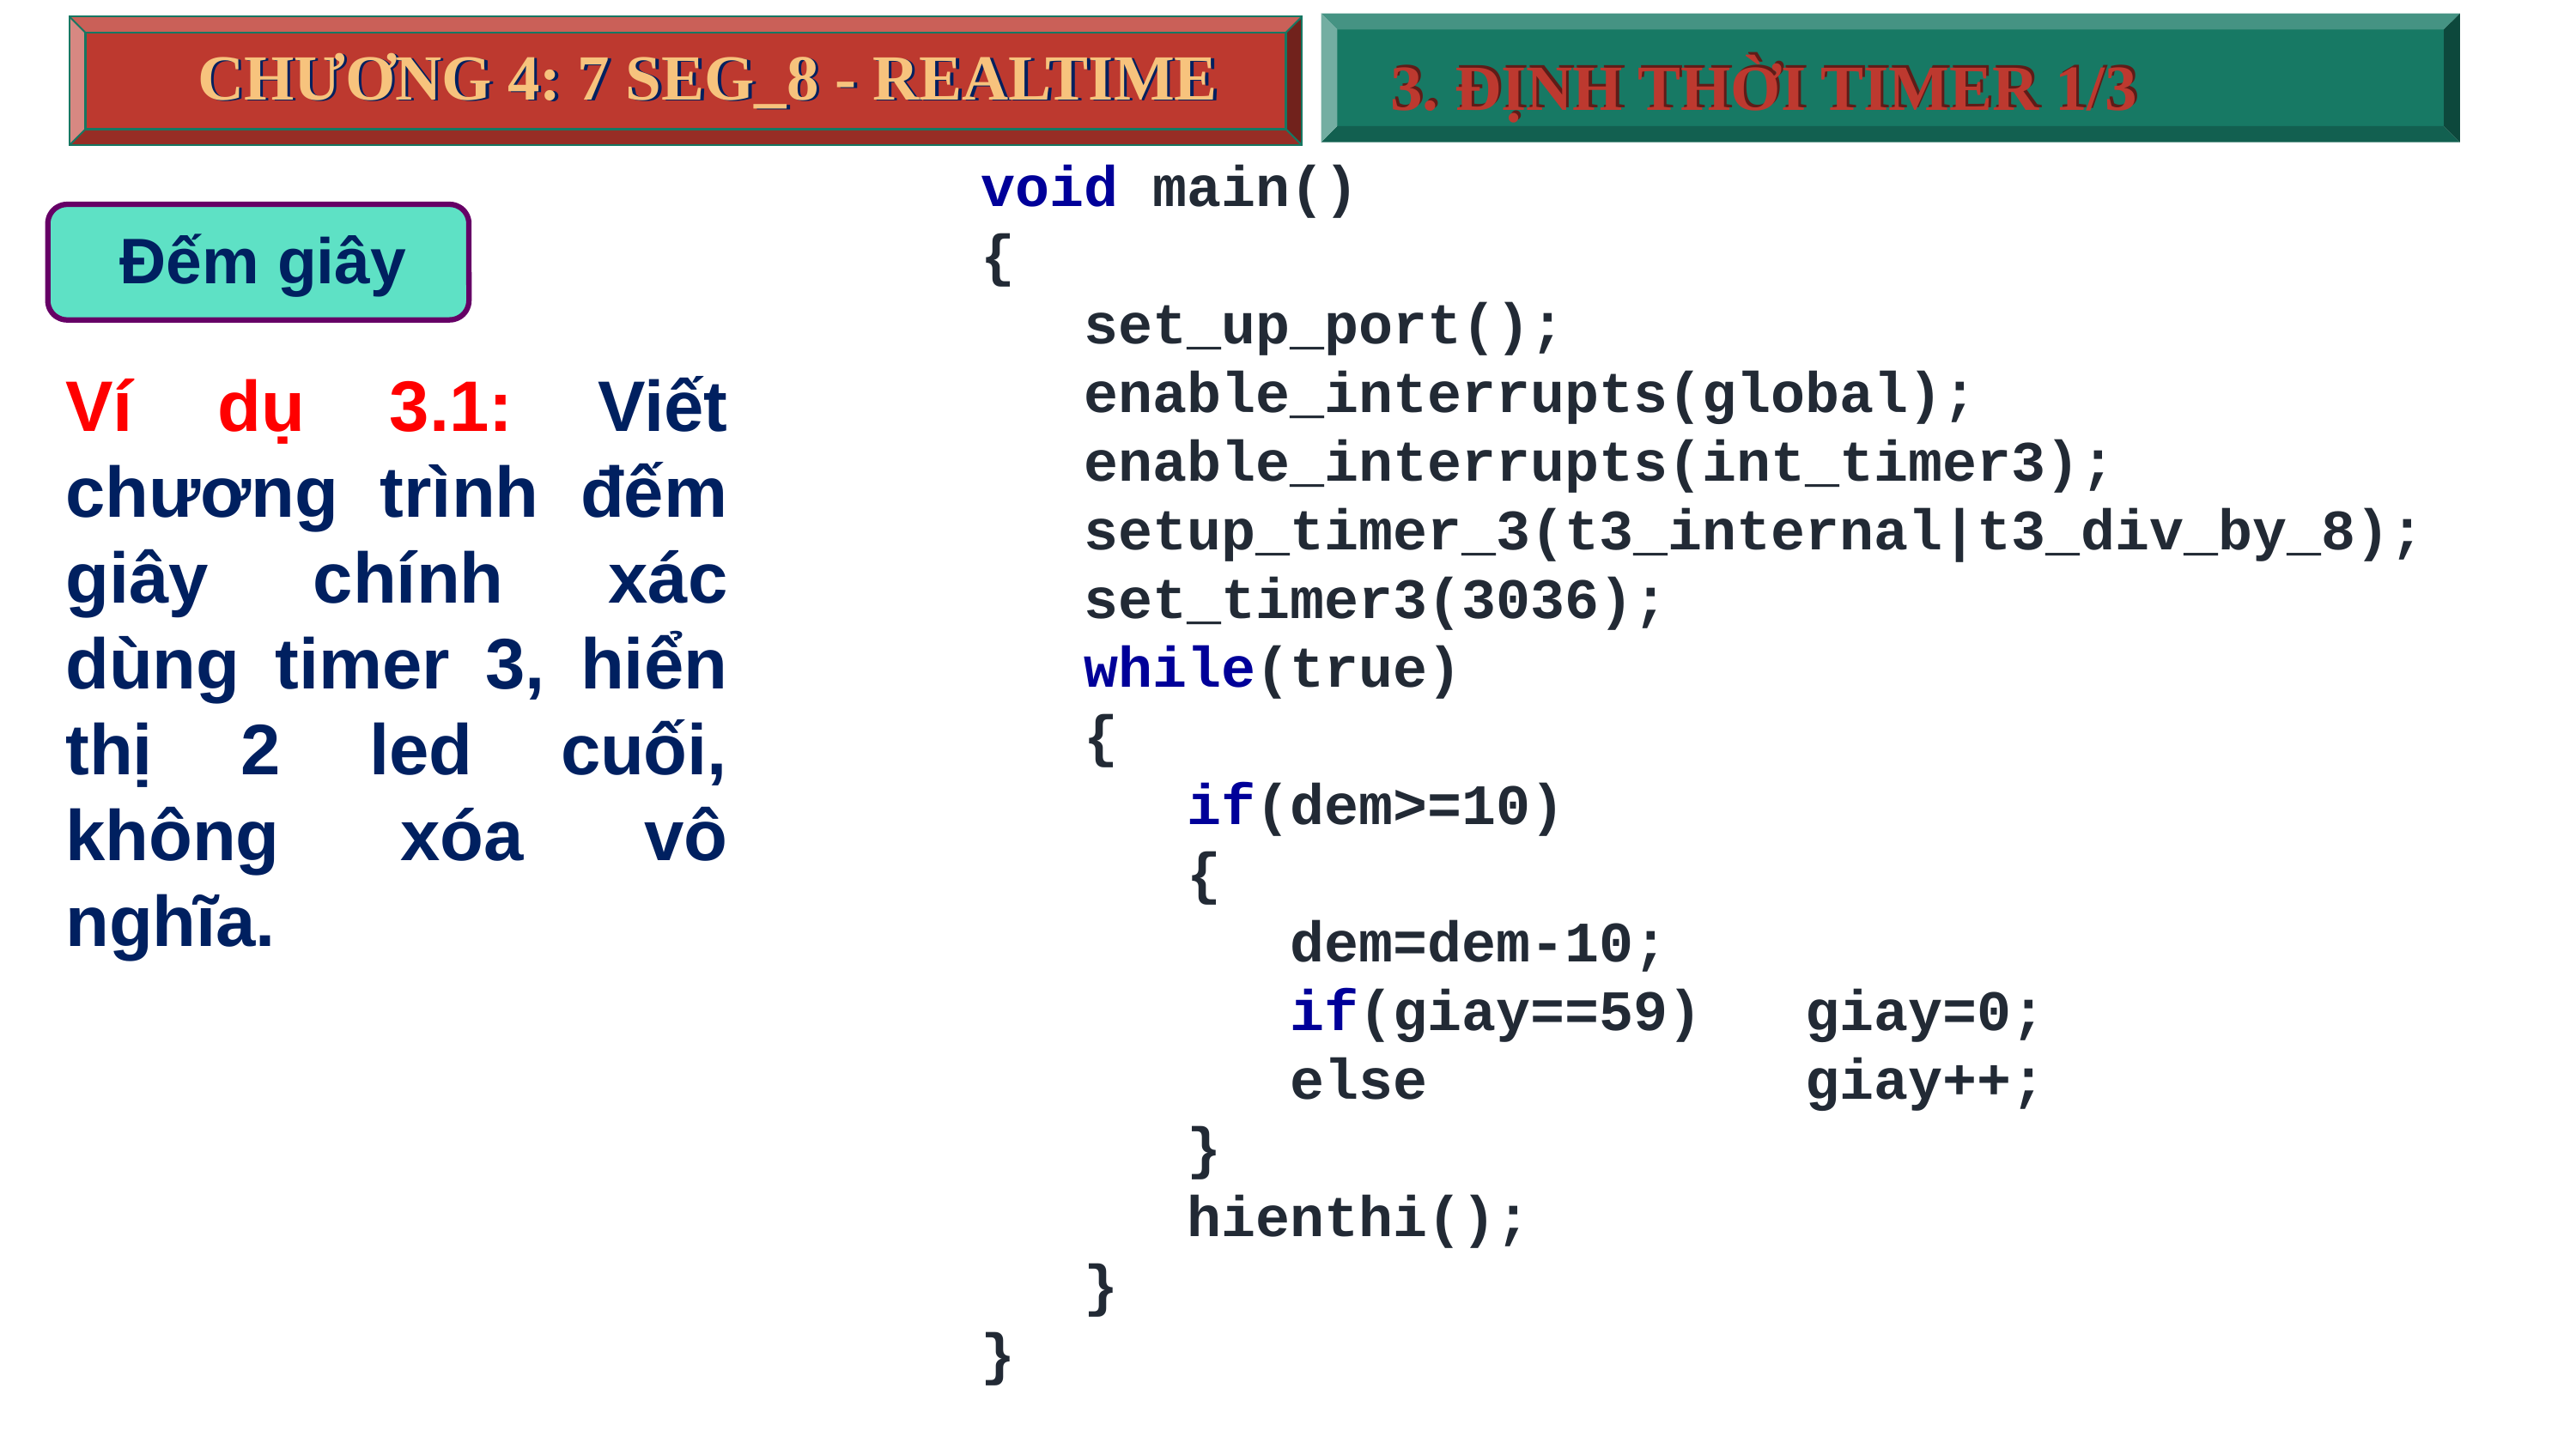

CHƯƠNG 4: 7 SEG_8 - REALTIME
CHƯƠNG 4: 7 SEG_8 - REALTIME
3. ĐỊNH THỜI TIMER 1/3

3. ĐỊNH THỜI TIMER 1/3
void main()
{
   set_up_port();
   enable_interrupts(global);
   enable_interrupts(int_timer3);
   setup_timer_3(t3_internal|t3_div_by_8);
   set_timer3(3036);
   while(true)
   {
      if(dem>=10)
      {
         dem=dem-10;
         if(giay==59)   giay=0;
         else           giay++;
      }
      hienthi();
   }
}

Đếm giây
Ví dụ 3.1: Viết chương trình đếm giây chính xác dùng timer 3, hiển thị 2 led cuối, không xóa vô nghĩa.